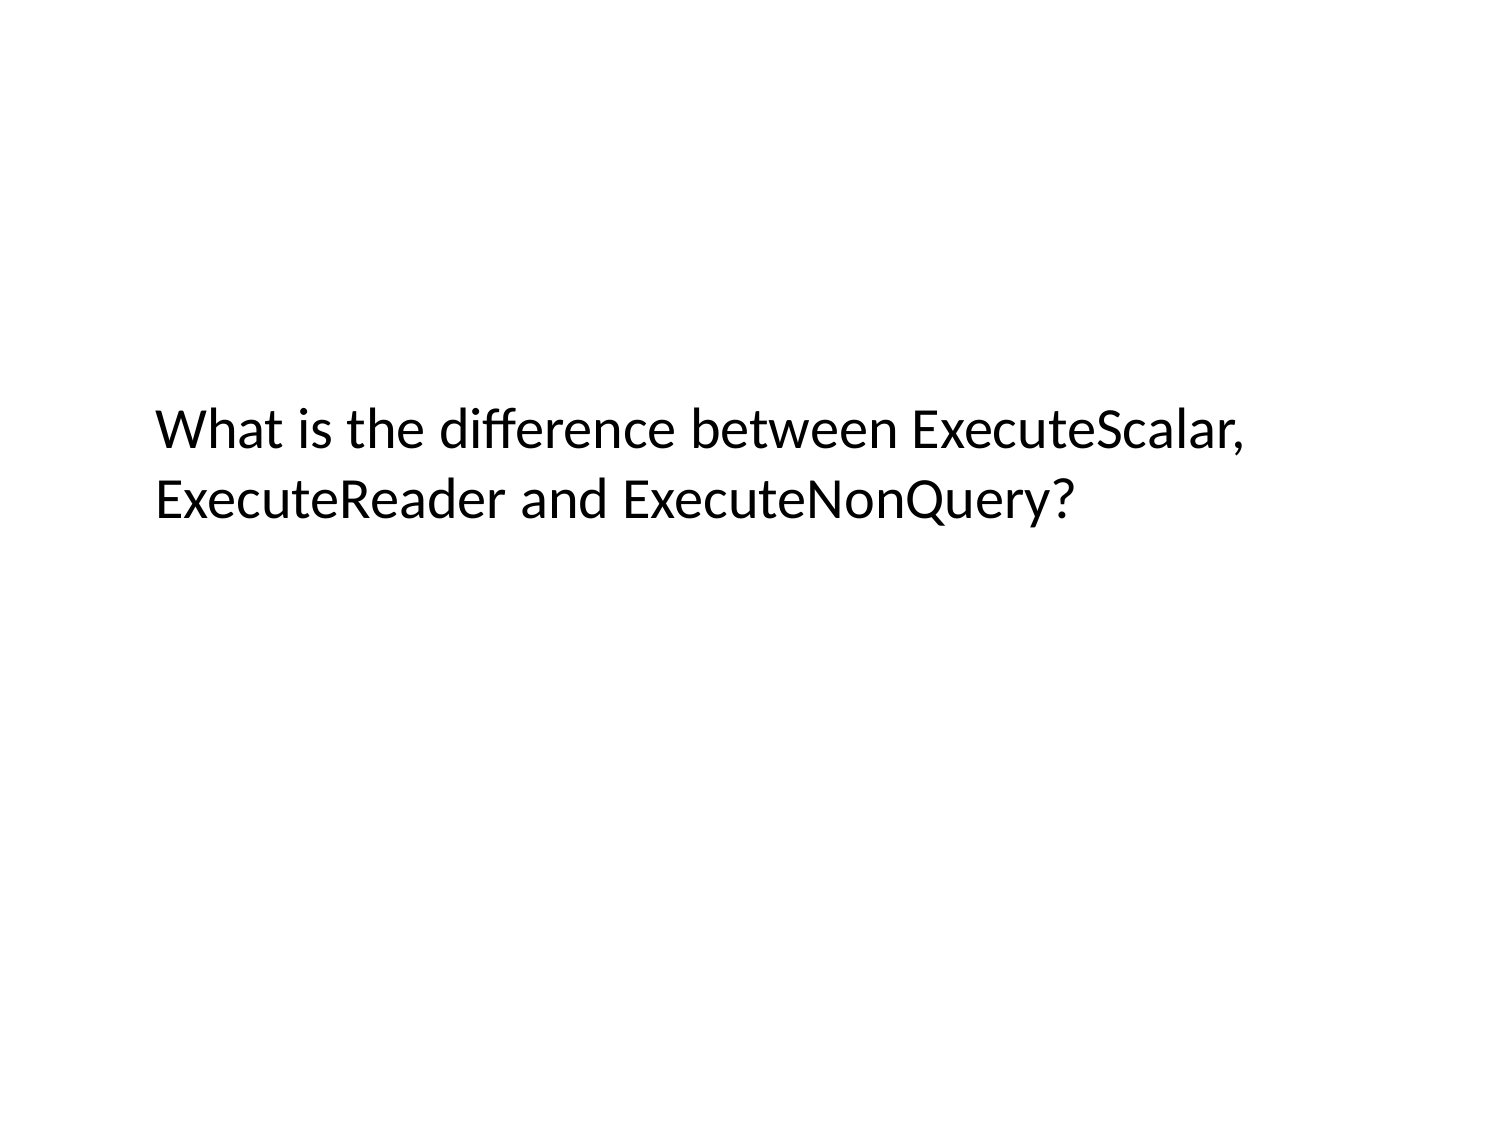

What is the difference between ExecuteScalar, ExecuteReader and ExecuteNonQuery?